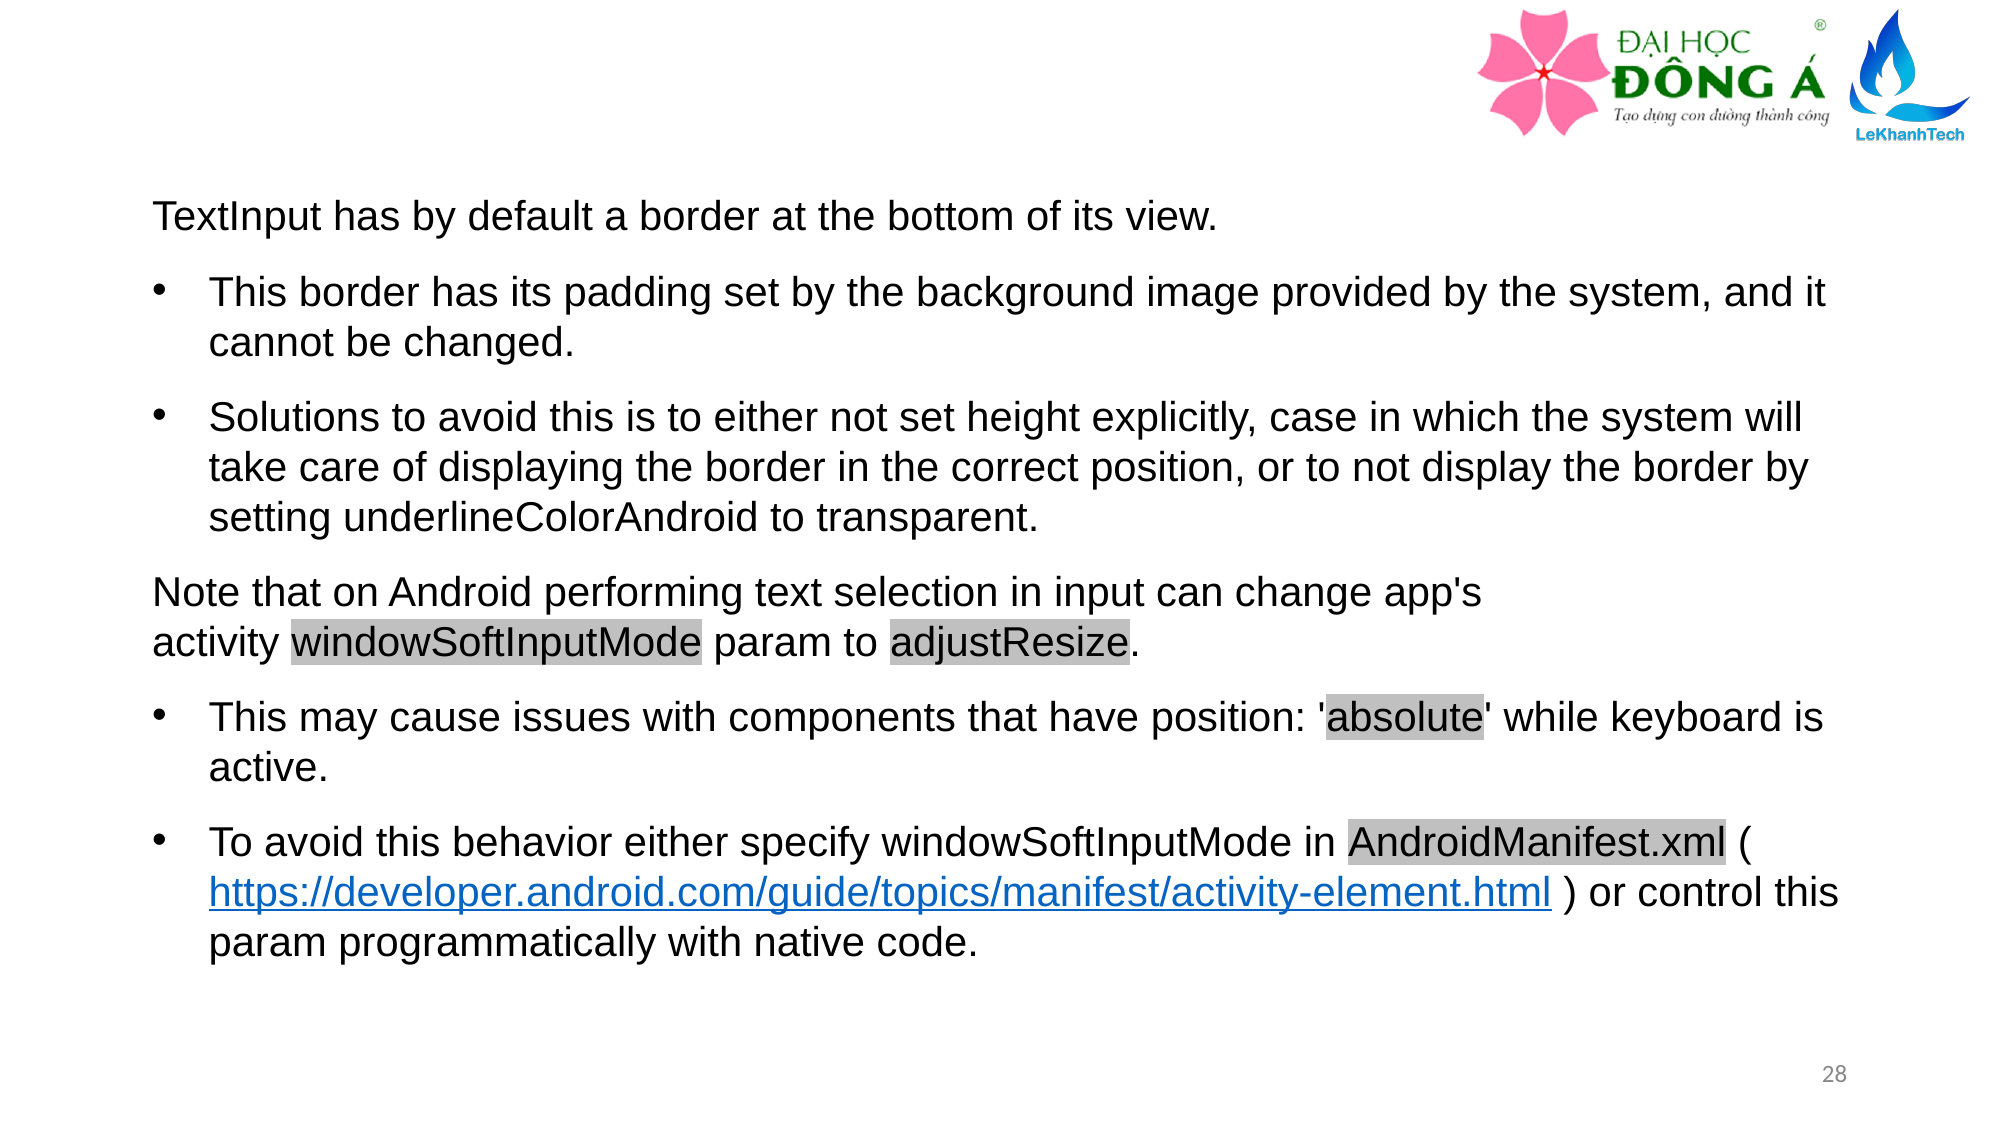

TextInput has by default a border at the bottom of its view.
This border has its padding set by the background image provided by the system, and it cannot be changed.
Solutions to avoid this is to either not set height explicitly, case in which the system will take care of displaying the border in the correct position, or to not display the border by setting underlineColorAndroid to transparent.
Note that on Android performing text selection in input can change app's activity windowSoftInputMode param to adjustResize.
This may cause issues with components that have position: 'absolute' while keyboard is active.
To avoid this behavior either specify windowSoftInputMode in AndroidManifest.xml ( https://developer.android.com/guide/topics/manifest/activity-element.html ) or control this param programmatically with native code.

28